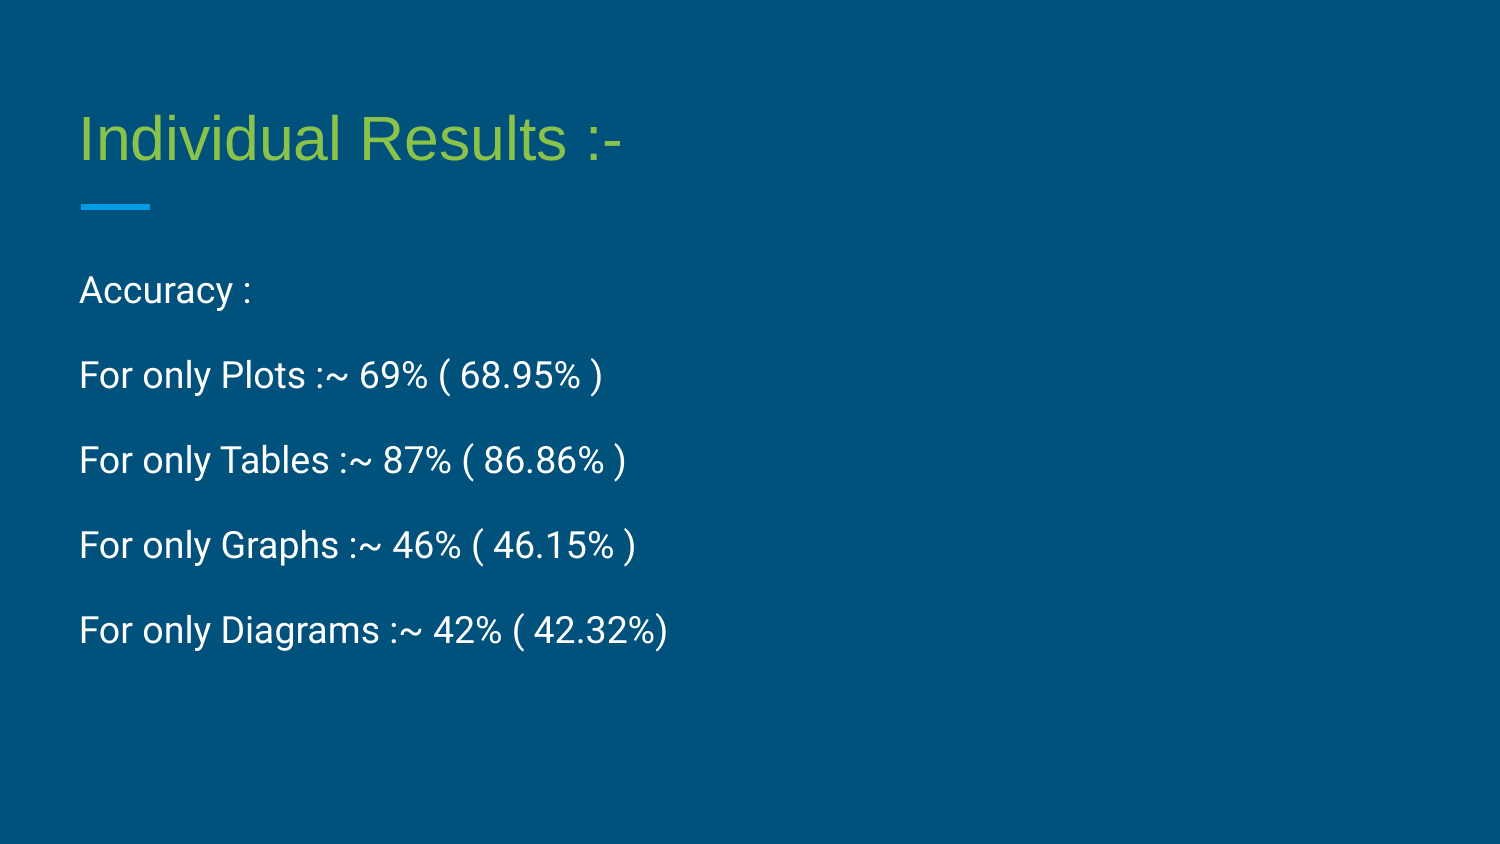

# Individual Results :-
Accuracy :
For only Plots :~ 69% ( 68.95% )
For only Tables :~ 87% ( 86.86% )
For only Graphs :~ 46% ( 46.15% )
For only Diagrams :~ 42% ( 42.32%)